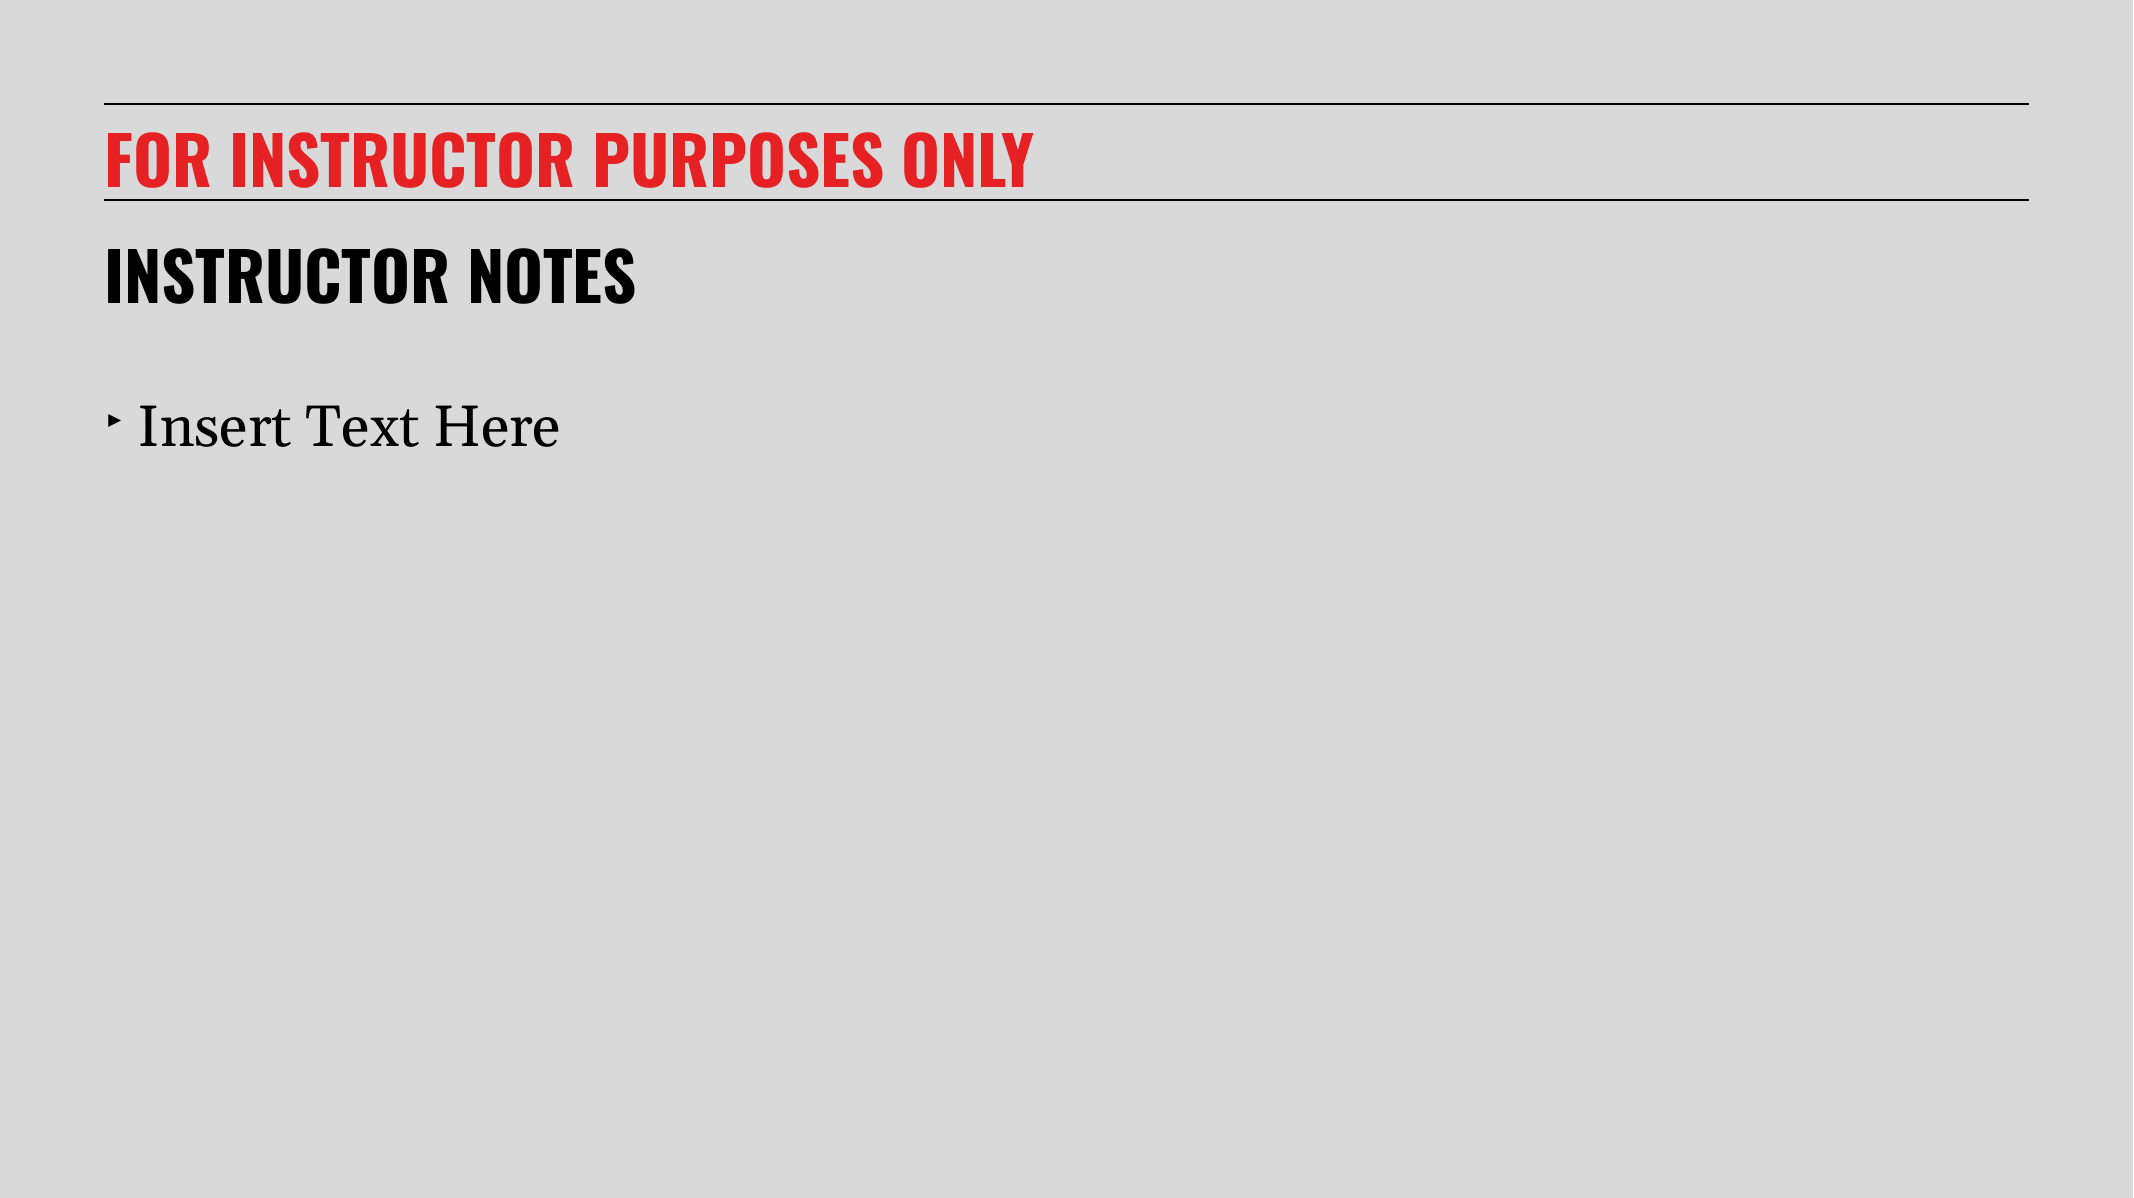

FOR INSTRUCTOR PURPOSES ONLY
INSTRUCTOR NOTES

Insert Text Here